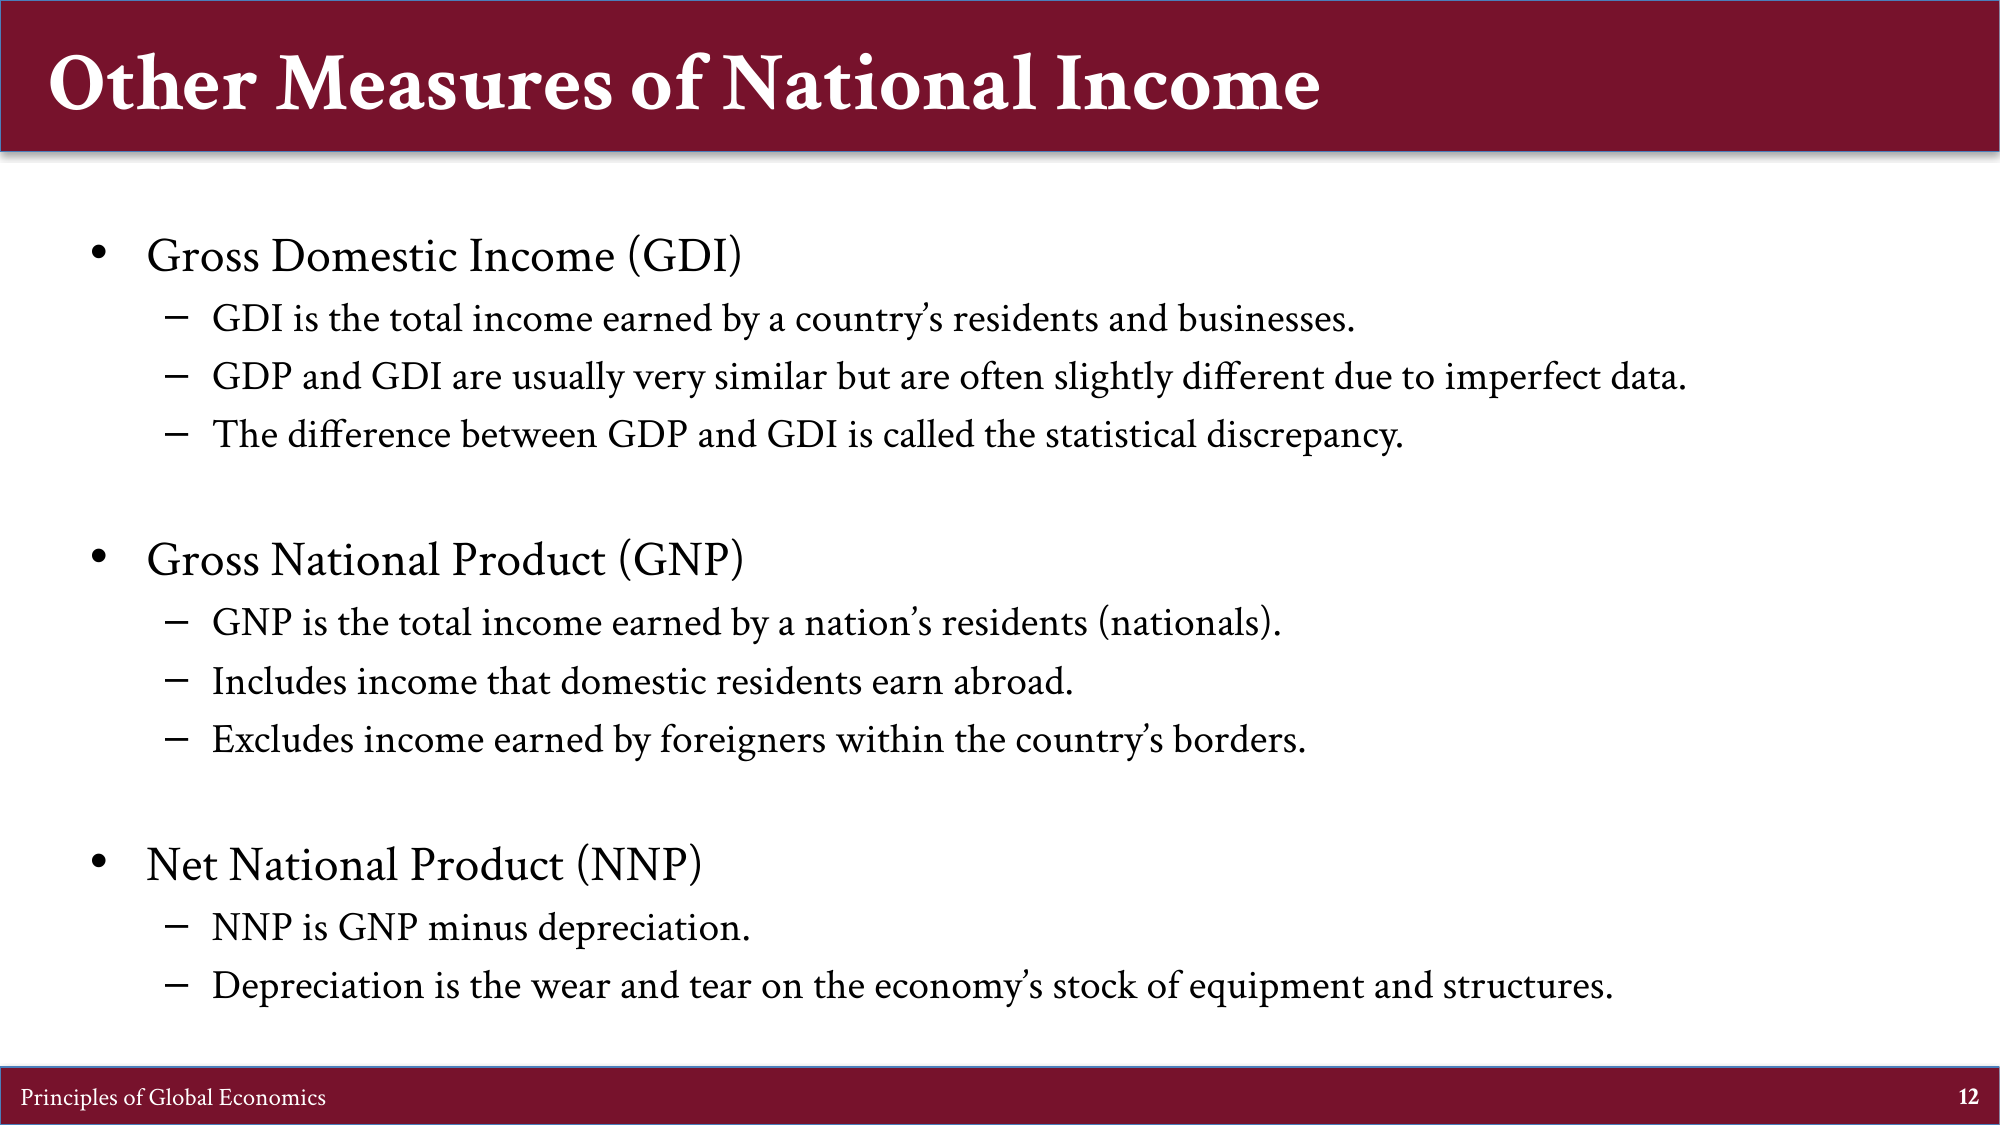

# Other Measures of National Income
Gross Domestic Income (GDI)
GDI is the total income earned by a country’s residents and businesses.
GDP and GDI are usually very similar but are often slightly different due to imperfect data.
The difference between GDP and GDI is called the statistical discrepancy.

Gross National Product (GNP)
GNP is the total income earned by a nation’s residents (nationals).
Includes income that domestic residents earn abroad.
Excludes income earned by foreigners within the country’s borders.

Net National Product (NNP)
NNP is GNP minus depreciation.
Depreciation is the wear and tear on the economy’s stock of equipment and structures.

 Principles of Global Economics
12